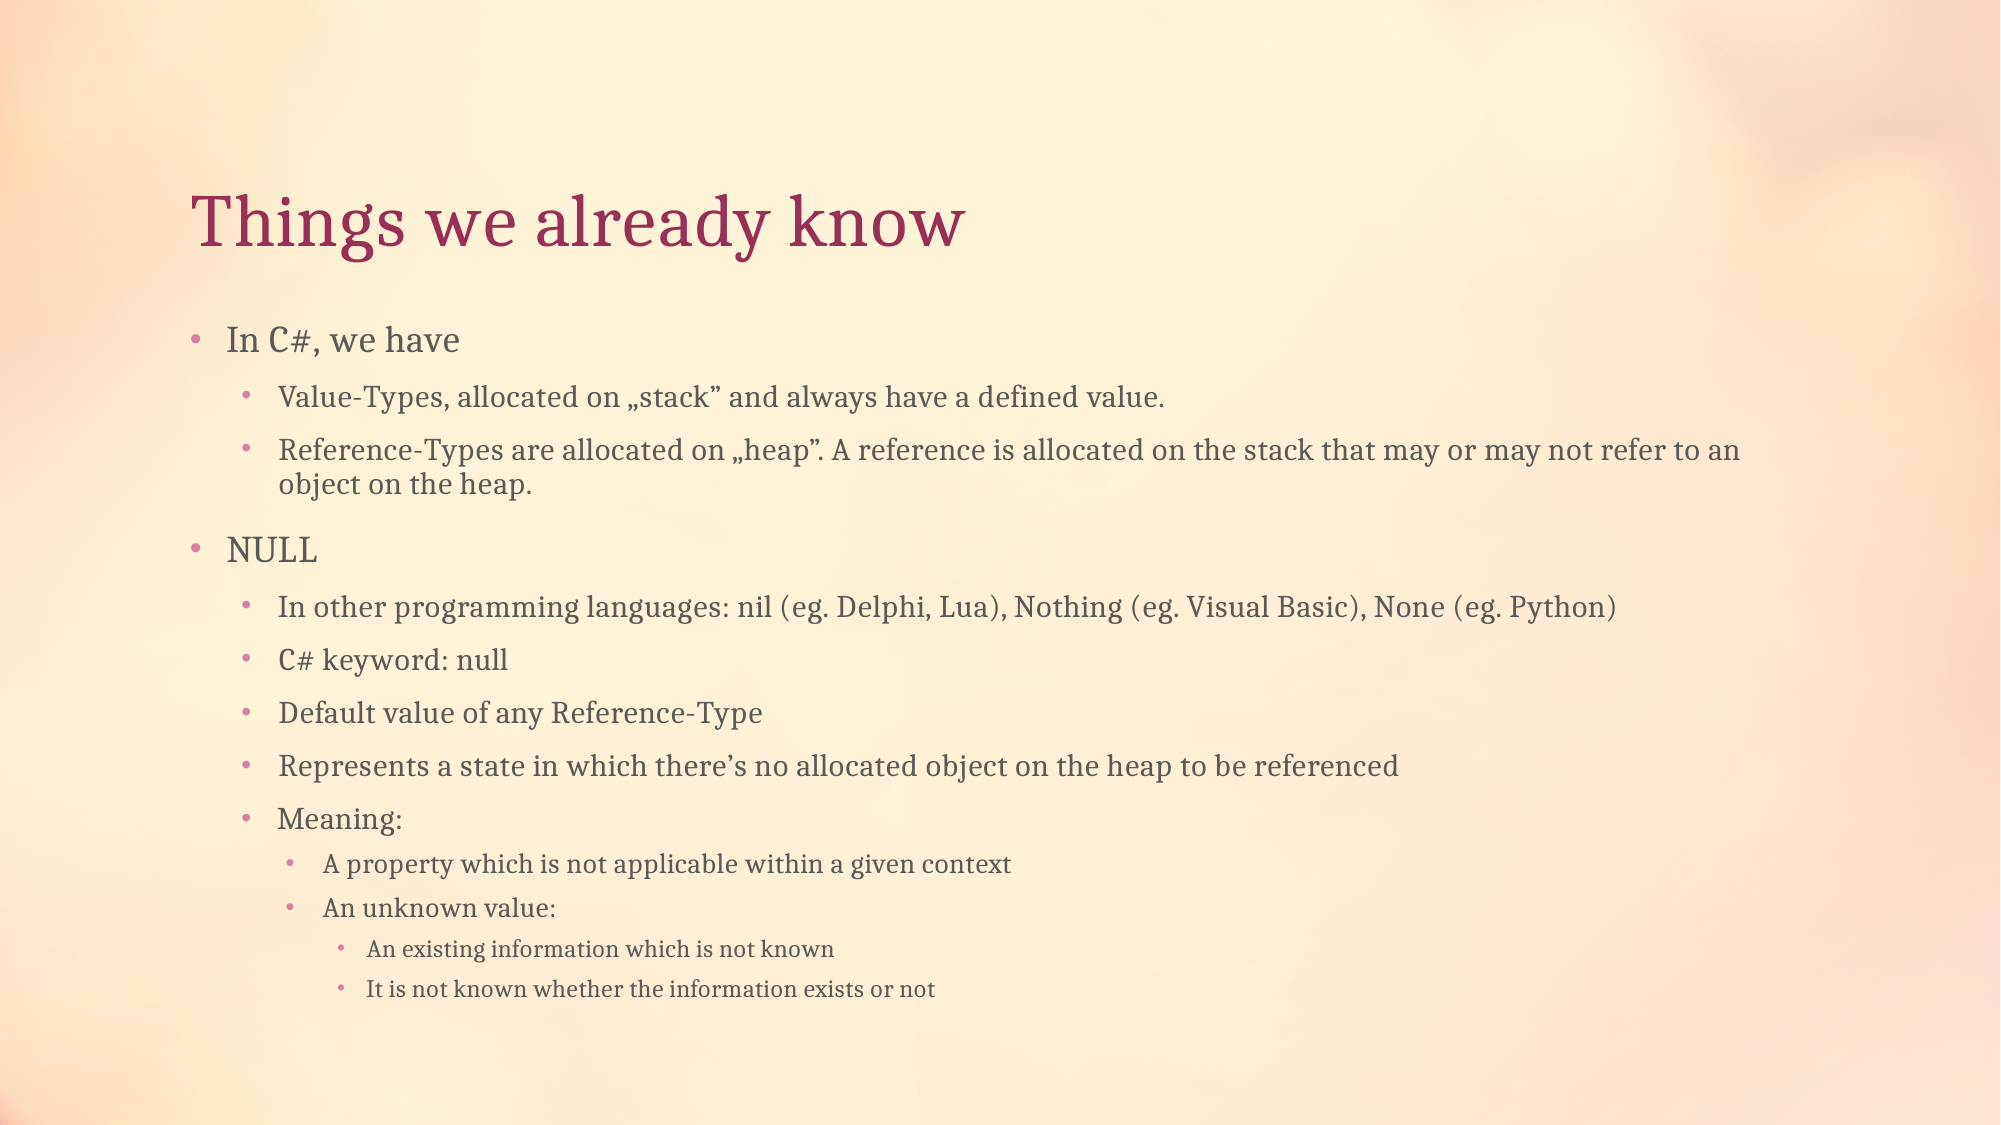

# Things we already know
In C#, we have
Value-Types, allocated on „stack” and always have a defined value.
Reference-Types are allocated on „heap”. A reference is allocated on the stack that may or may not refer to an object on the heap.
NULL
In other programming languages: nil (eg. Delphi, Lua), Nothing (eg. Visual Basic), None (eg. Python)
C# keyword: null
Default value of any Reference-Type
Represents a state in which there’s no allocated object on the heap to be referenced
Meaning:
A property which is not applicable within a given context
An unknown value:
An existing information which is not known
It is not known whether the information exists or not